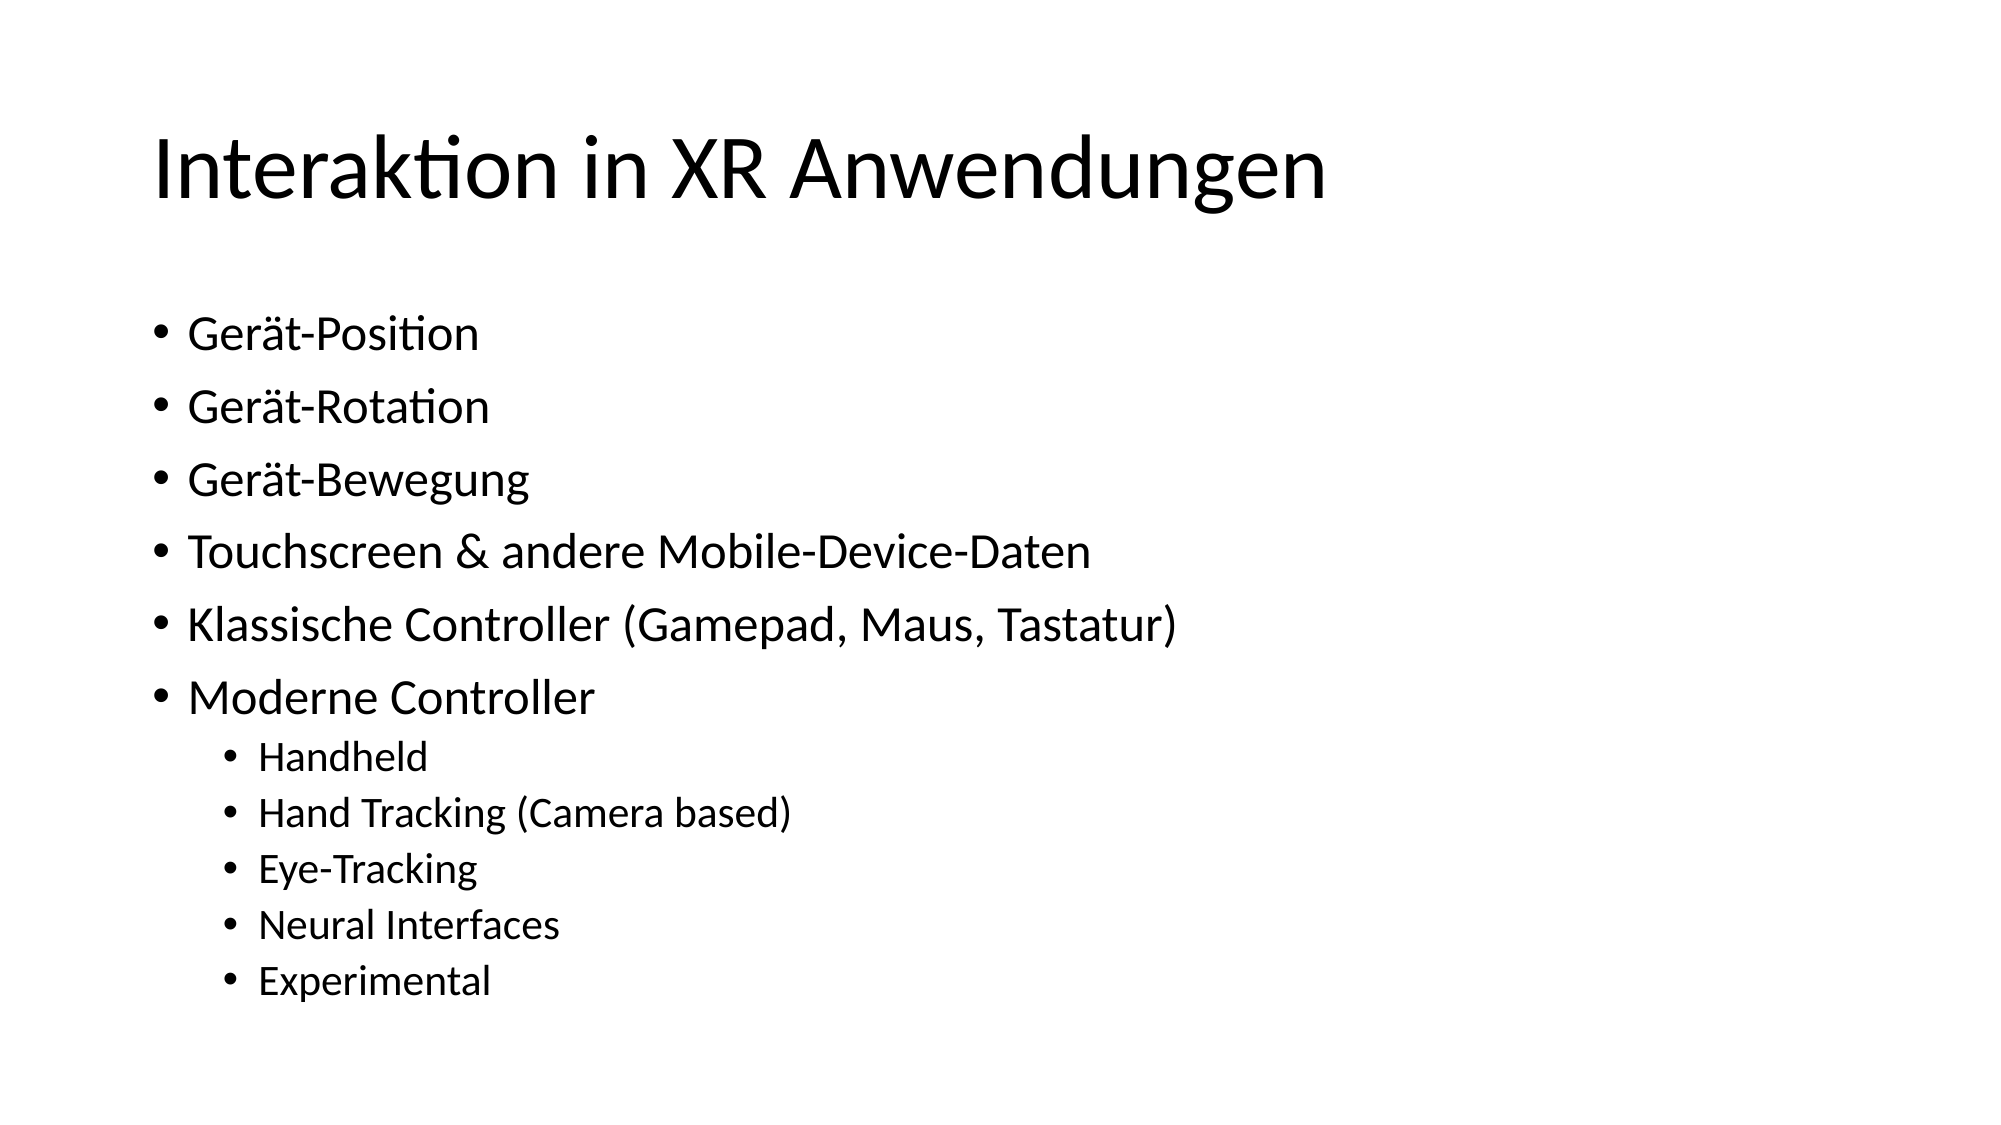

# Interaktion in XR Anwendungen
Gerät-Position
Gerät-Rotation
Gerät-Bewegung
Touchscreen & andere Mobile-Device-Daten
Klassische Controller (Gamepad, Maus, Tastatur)
Moderne Controller
Handheld
Hand Tracking (Camera based)
Eye-Tracking
Neural Interfaces
Experimental